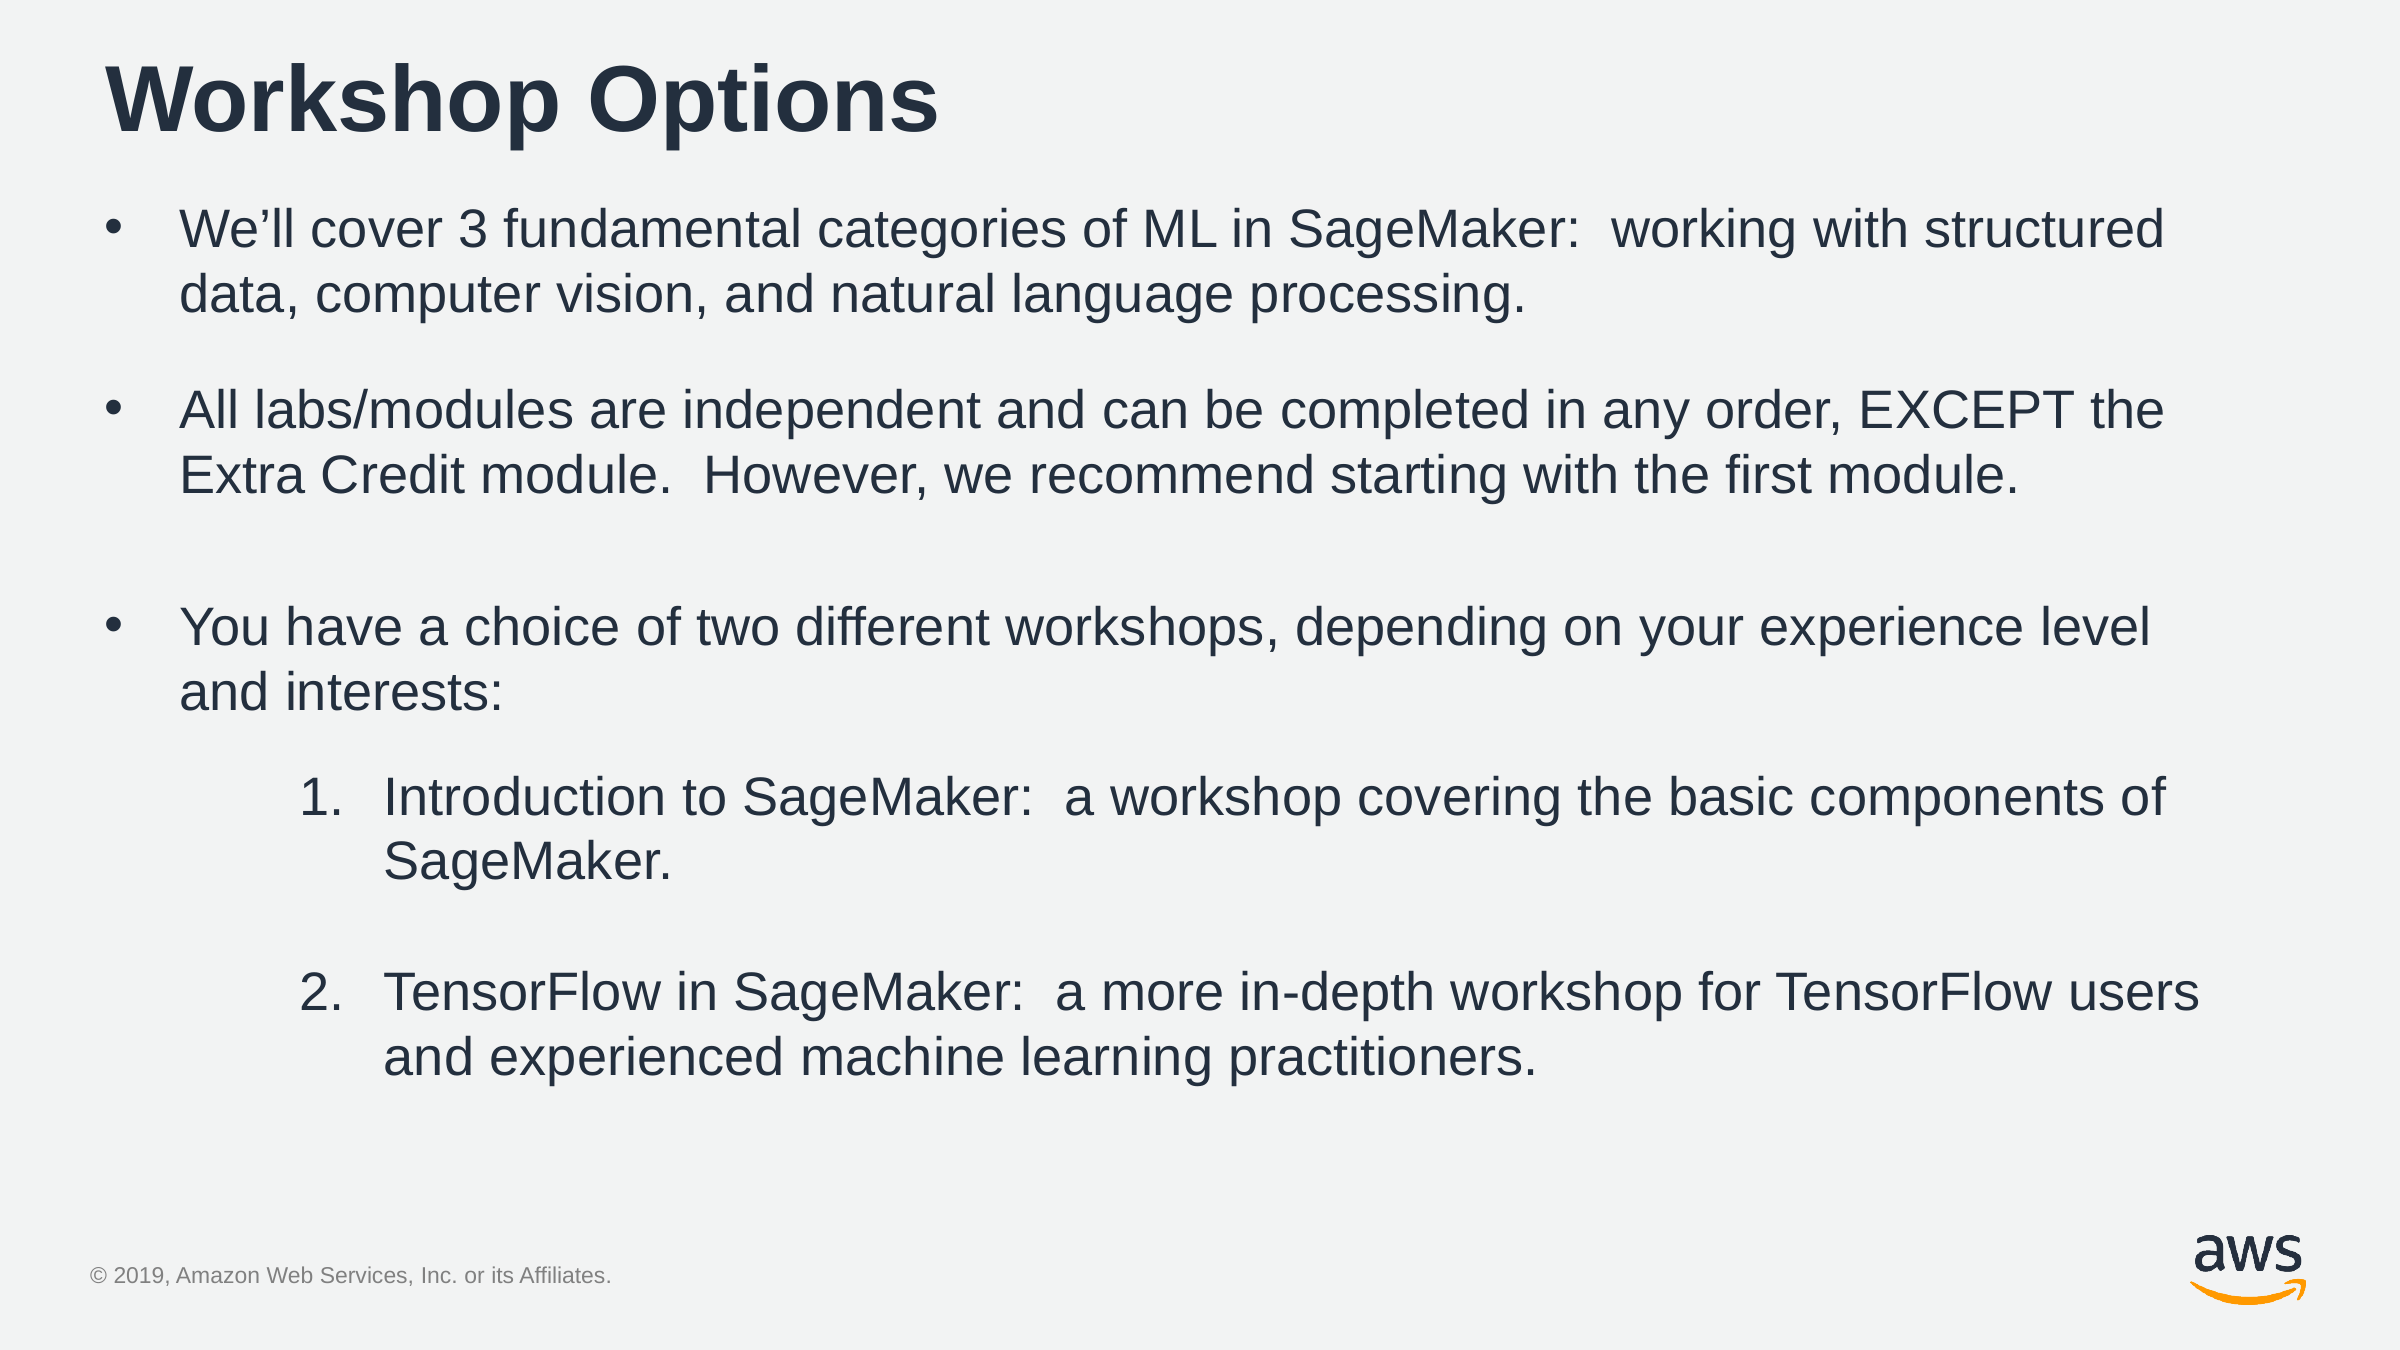

# Workshop Options

We’ll cover 3 fundamental categories of ML in SageMaker:  working with structured data, computer vision, and natural language processing.

All labs/modules are independent and can be completed in any order, EXCEPT the Extra Credit module.  However, we recommend starting with the first module.

You have a choice of two different workshops, depending on your experience level and interests:

Introduction to SageMaker:  a workshop covering the basic components of SageMaker.

TensorFlow in SageMaker:  a more in-depth workshop for TensorFlow users and experienced machine learning practitioners.